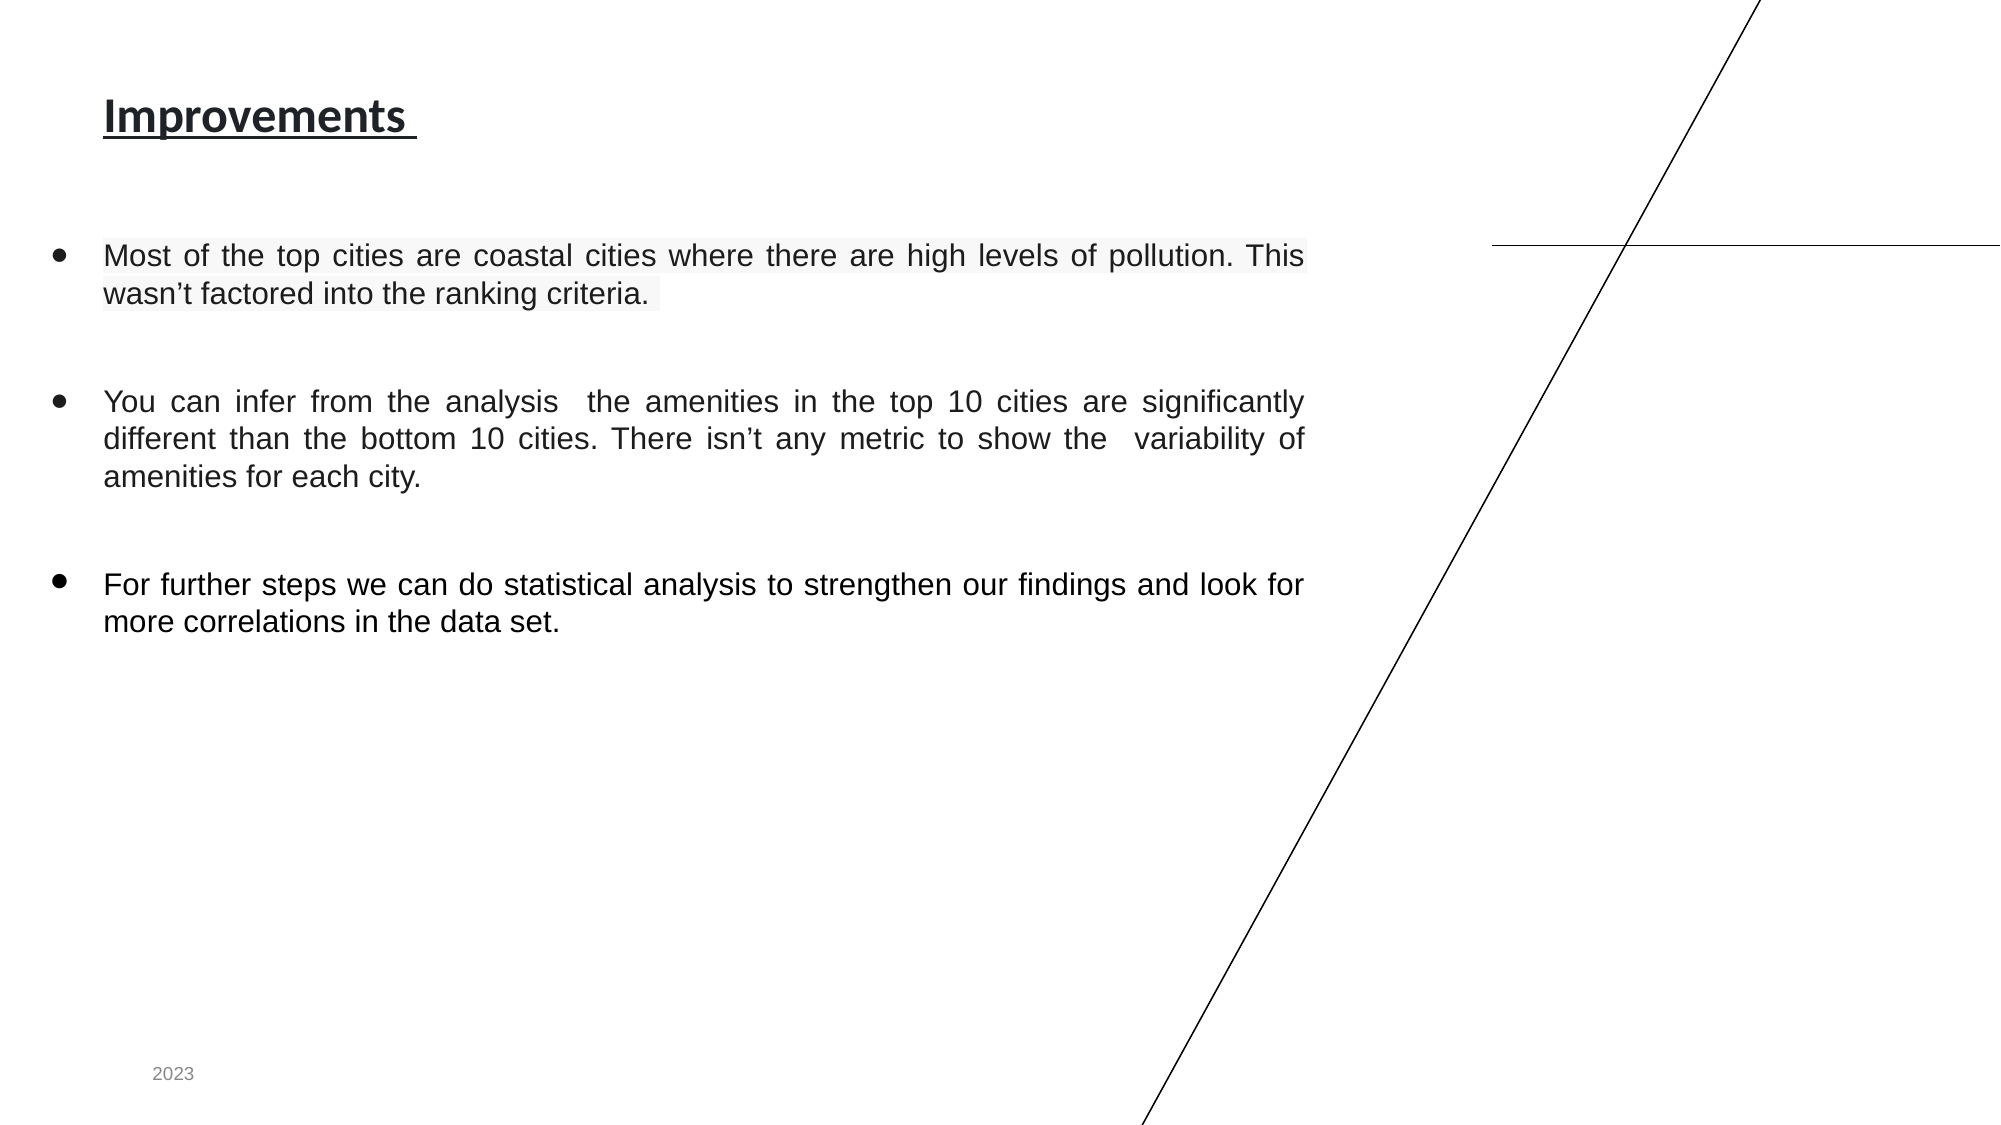

Improvements

Most of the top cities are coastal cities where there are high levels of pollution. This wasn’t factored into the ranking criteria.

You can infer from the analysis  the amenities in the top 10 cities are significantly different than the bottom 10 cities. There isn’t any metric to show the  variability of amenities for each city.

For further steps we can do statistical analysis to strengthen our findings and look for more correlations in the data set.

2023